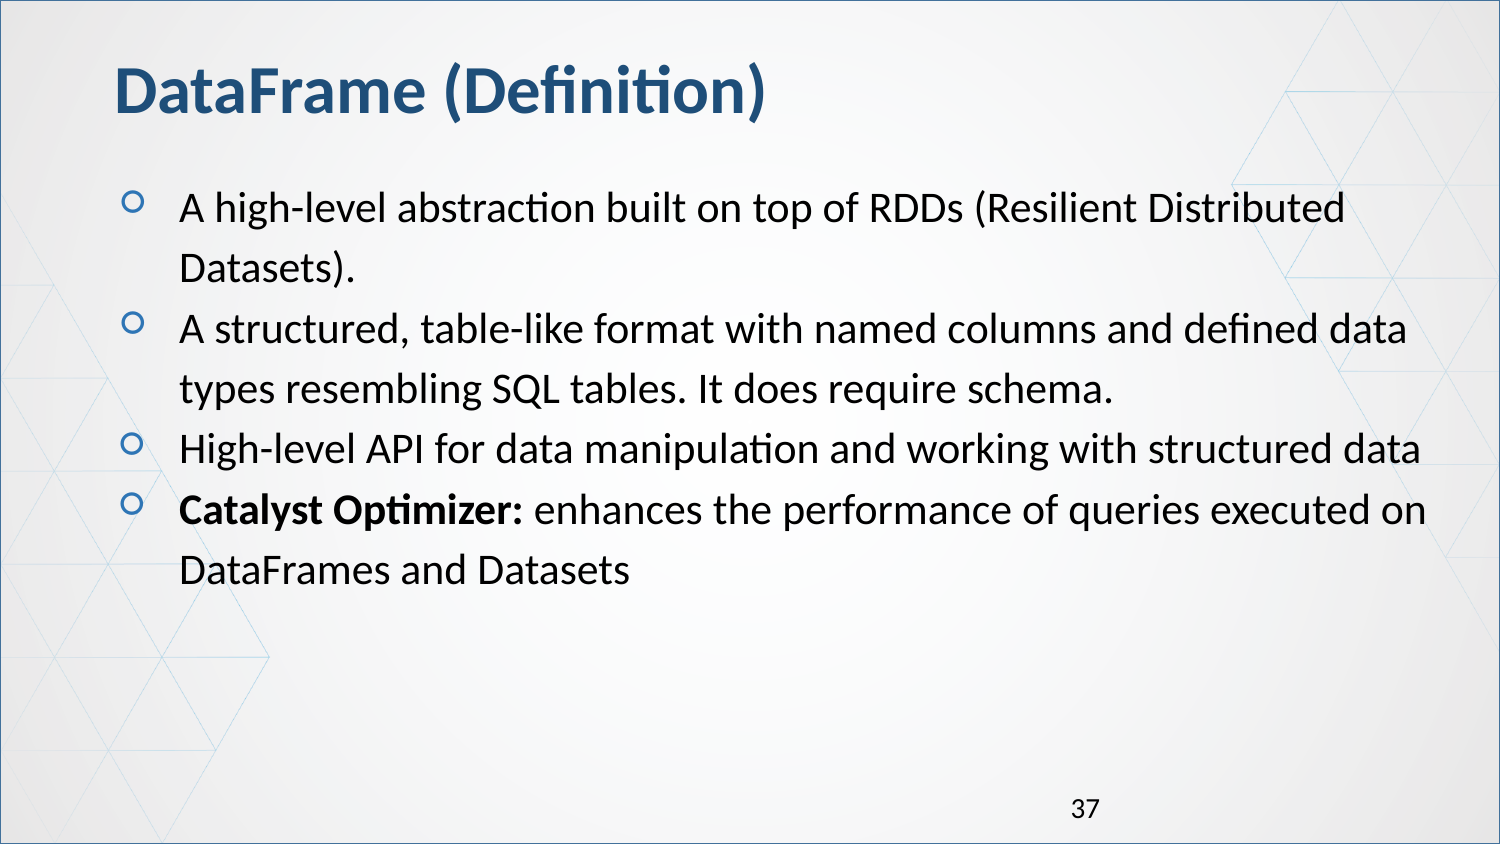

# DataFrame (Definition)
A high-level abstraction built on top of RDDs (Resilient Distributed Datasets).
A structured, table-like format with named columns and defined data types resembling SQL tables. It does require schema.
High-level API for data manipulation and working with structured data
Catalyst Optimizer: enhances the performance of queries executed on DataFrames and Datasets
37